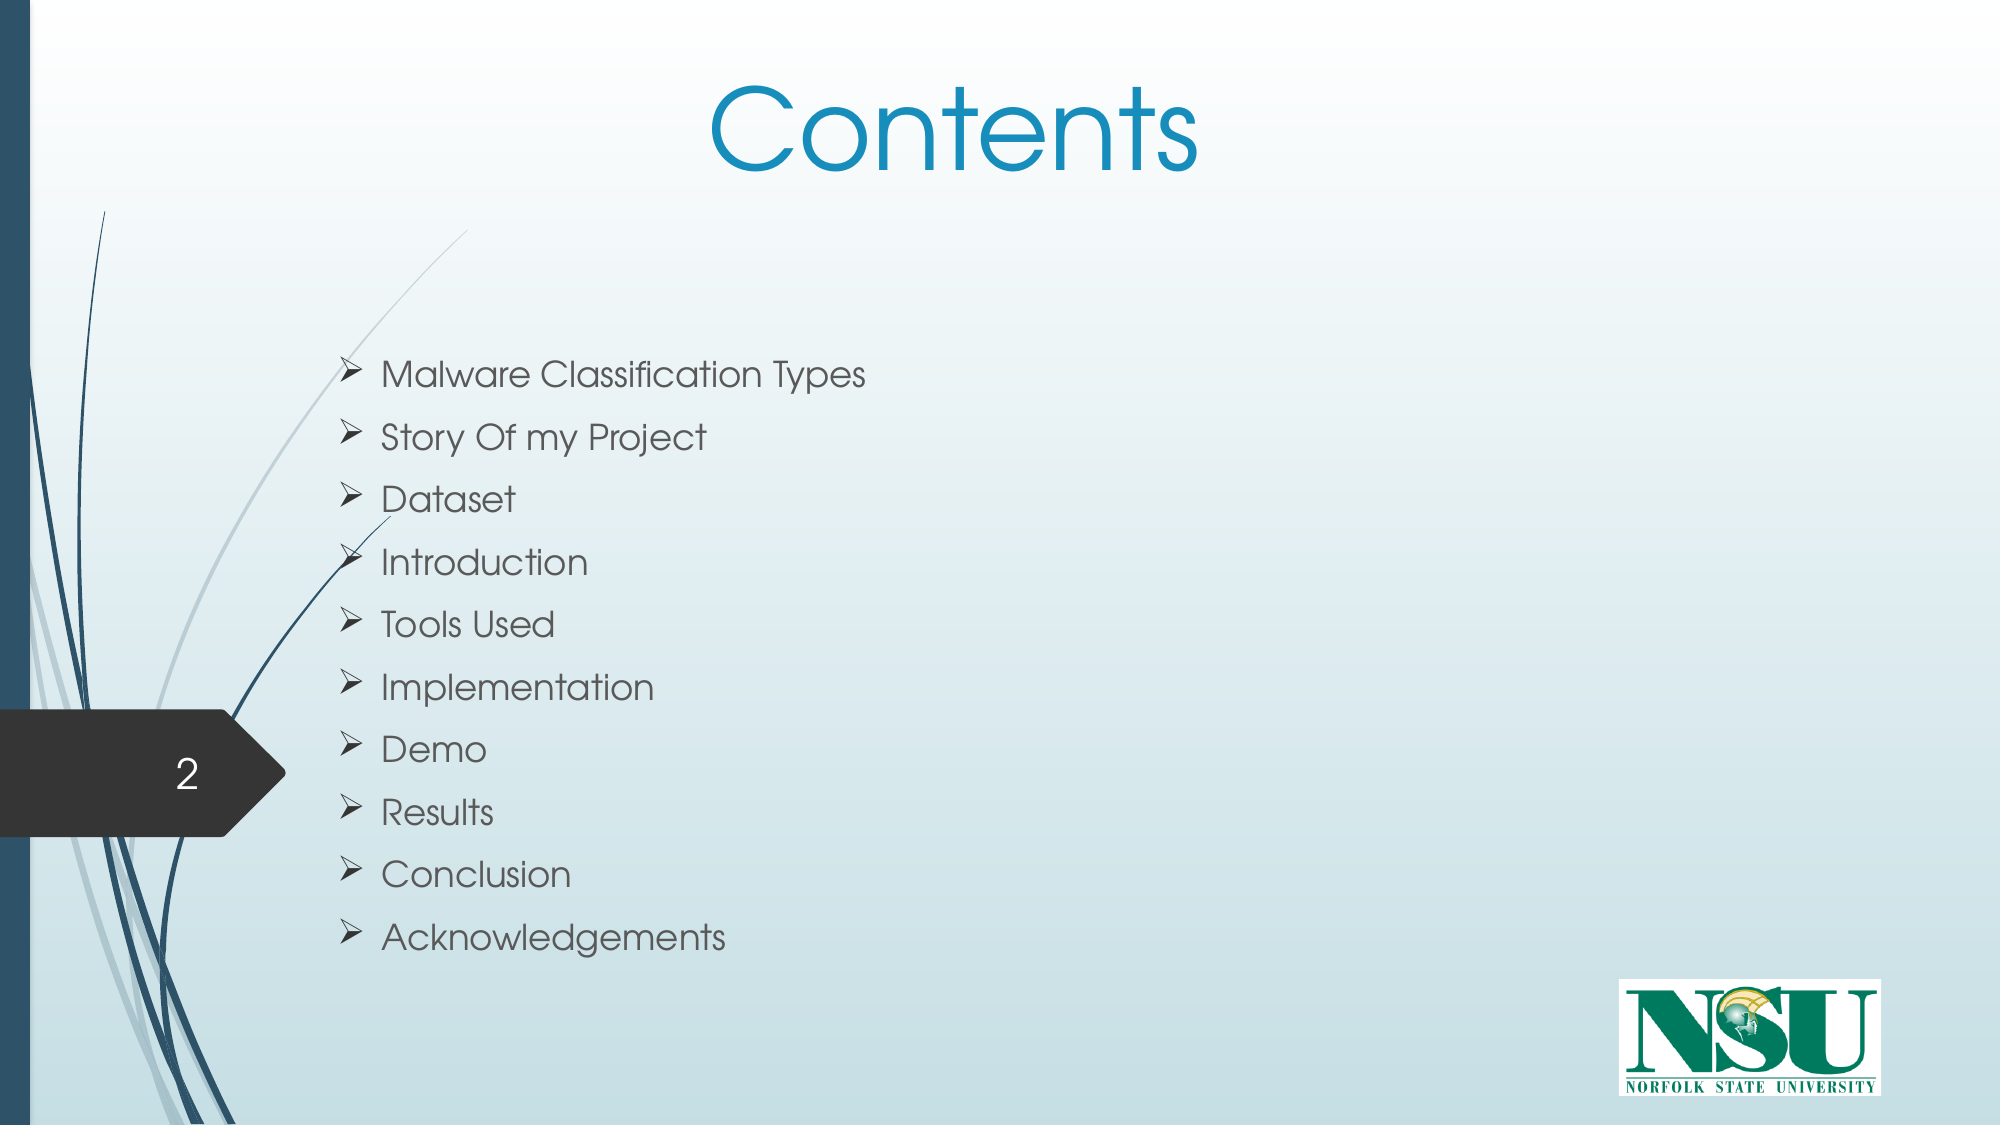

# Contents
Malware Classification Types
Story Of my Project
Dataset
Introduction
Tools Used
Implementation
Demo
Results
Conclusion
Acknowledgements

2